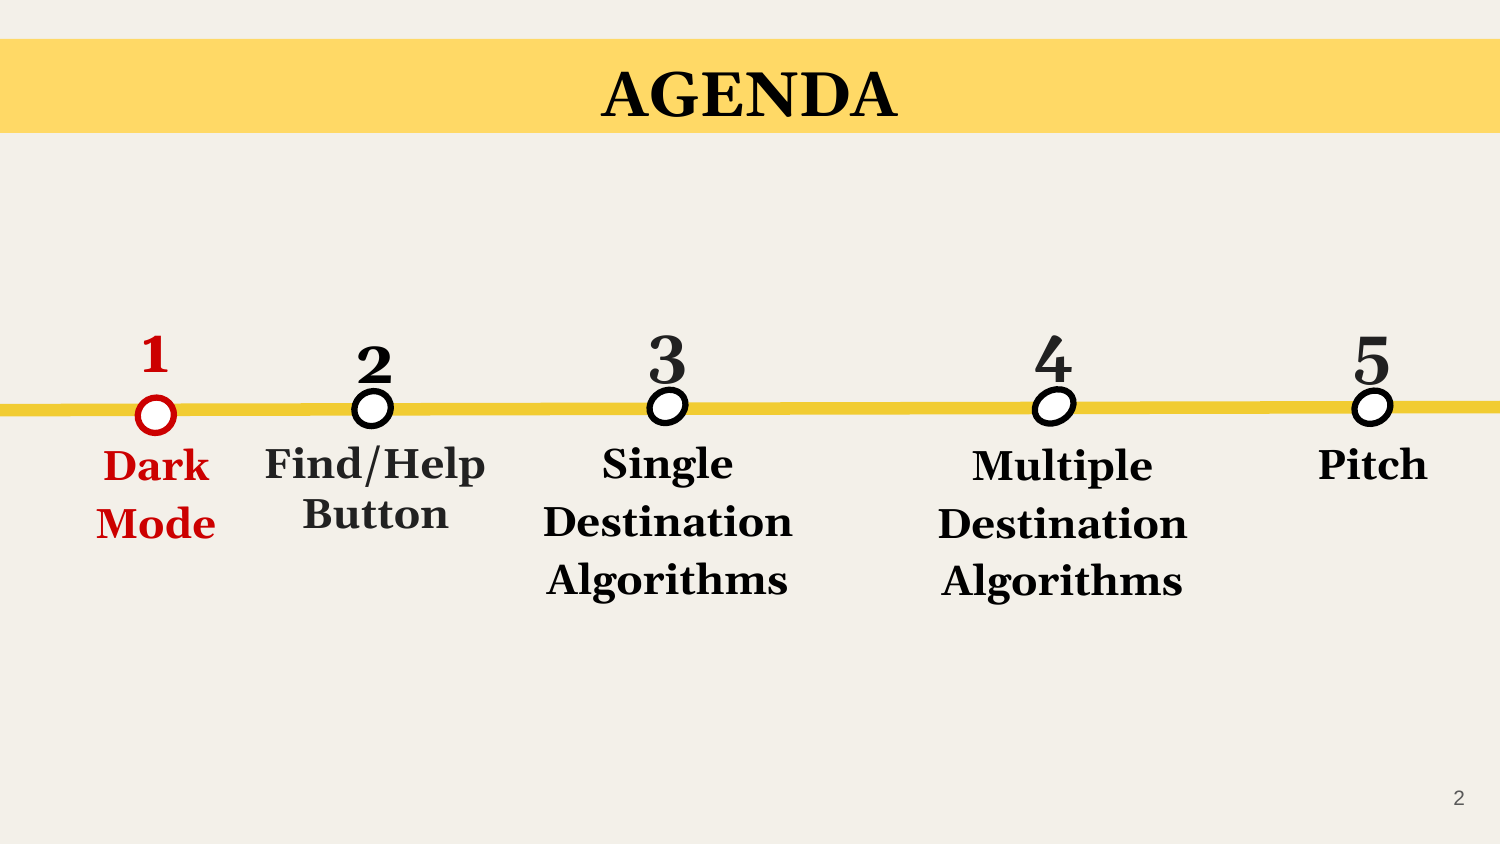

# AGENDA
4

Multiple Destination
Algorithms
3

Single Destination Algorithms
5

Pitch
2

Find/Help
Button
1

Dark
Mode
2